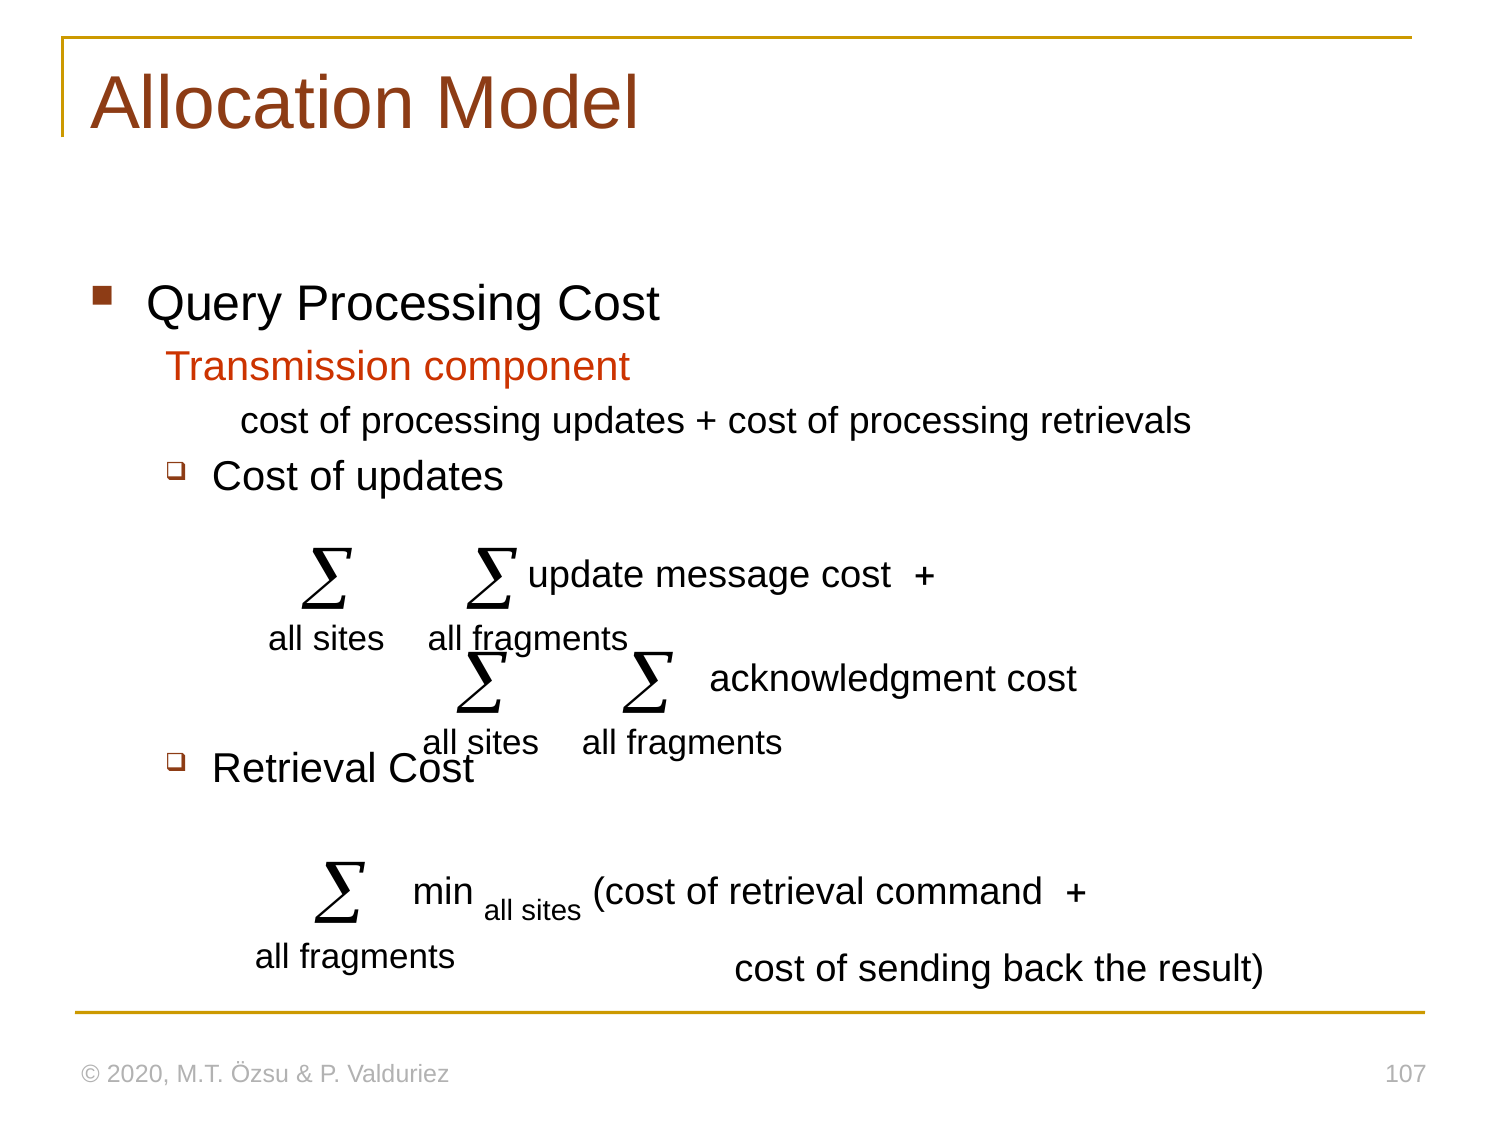

# Allocation Model
Query Processing Cost
Transmission component
cost of processing updates + cost of processing retrievals
Cost of updates

Retrieval Cost

∑
∑
update message cost  +
all sites
all fragments
∑
∑
acknowledgment cost

all fragments
all sites
∑
min
(cost of retrieval command  +
all sites
all fragments
cost of sending back the result)

© 2020, M.T. Özsu & P. Valduriez
107